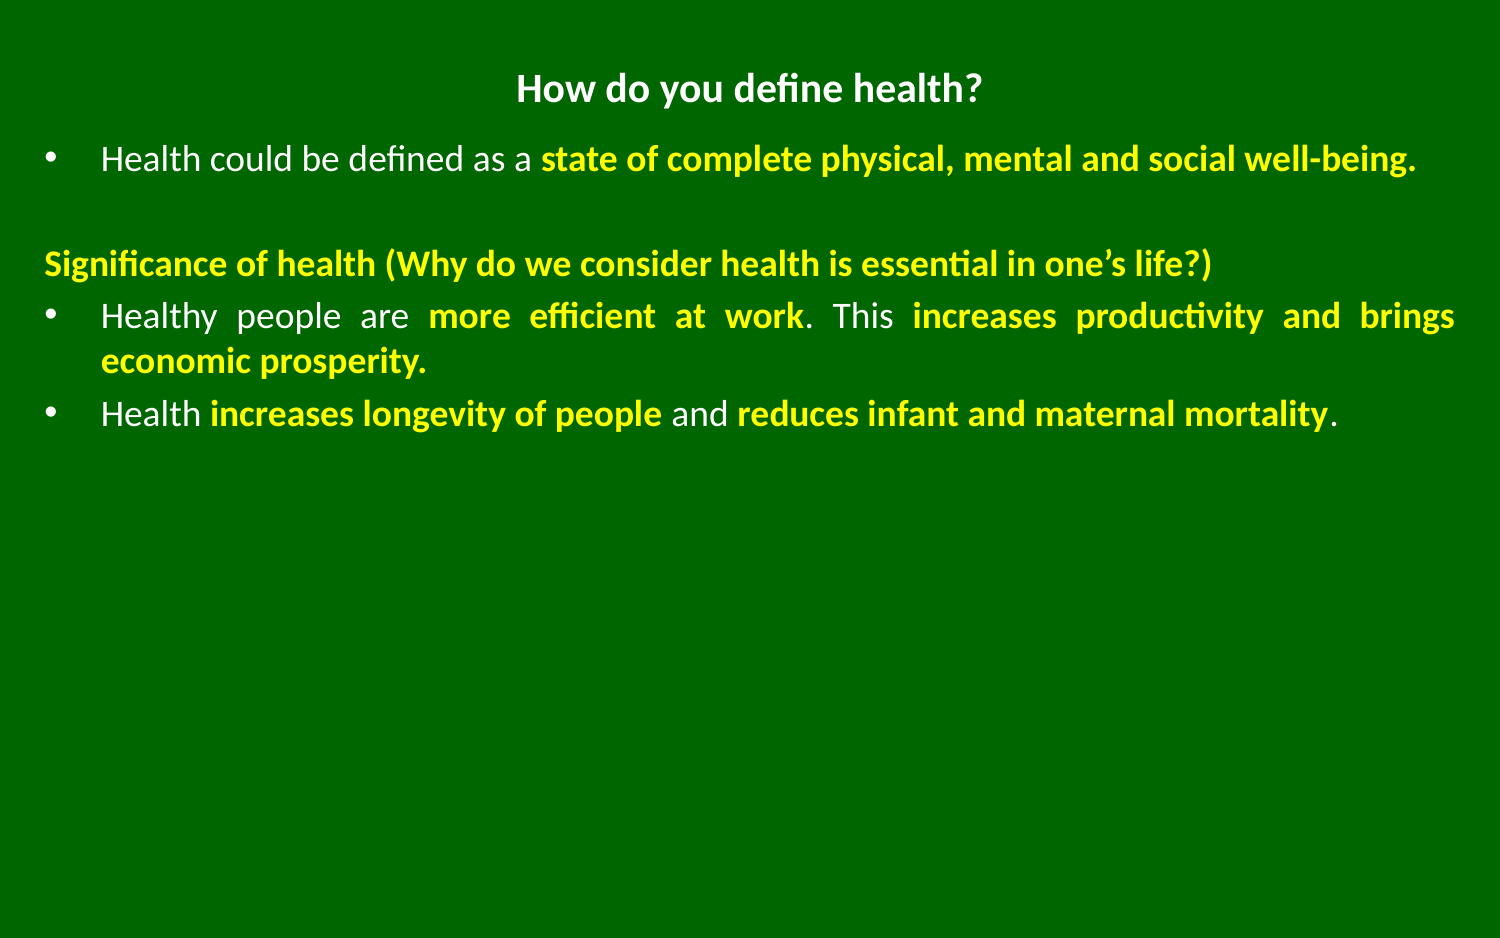

# How do you define health?
Health could be defined as a state of complete physical, mental and social well-being.

Significance of health (Why do we consider health is essential in one’s life?)
Healthy people are more efficient at work. This increases productivity and brings economic prosperity.
Health increases longevity of people and reduces infant and maternal mortality.